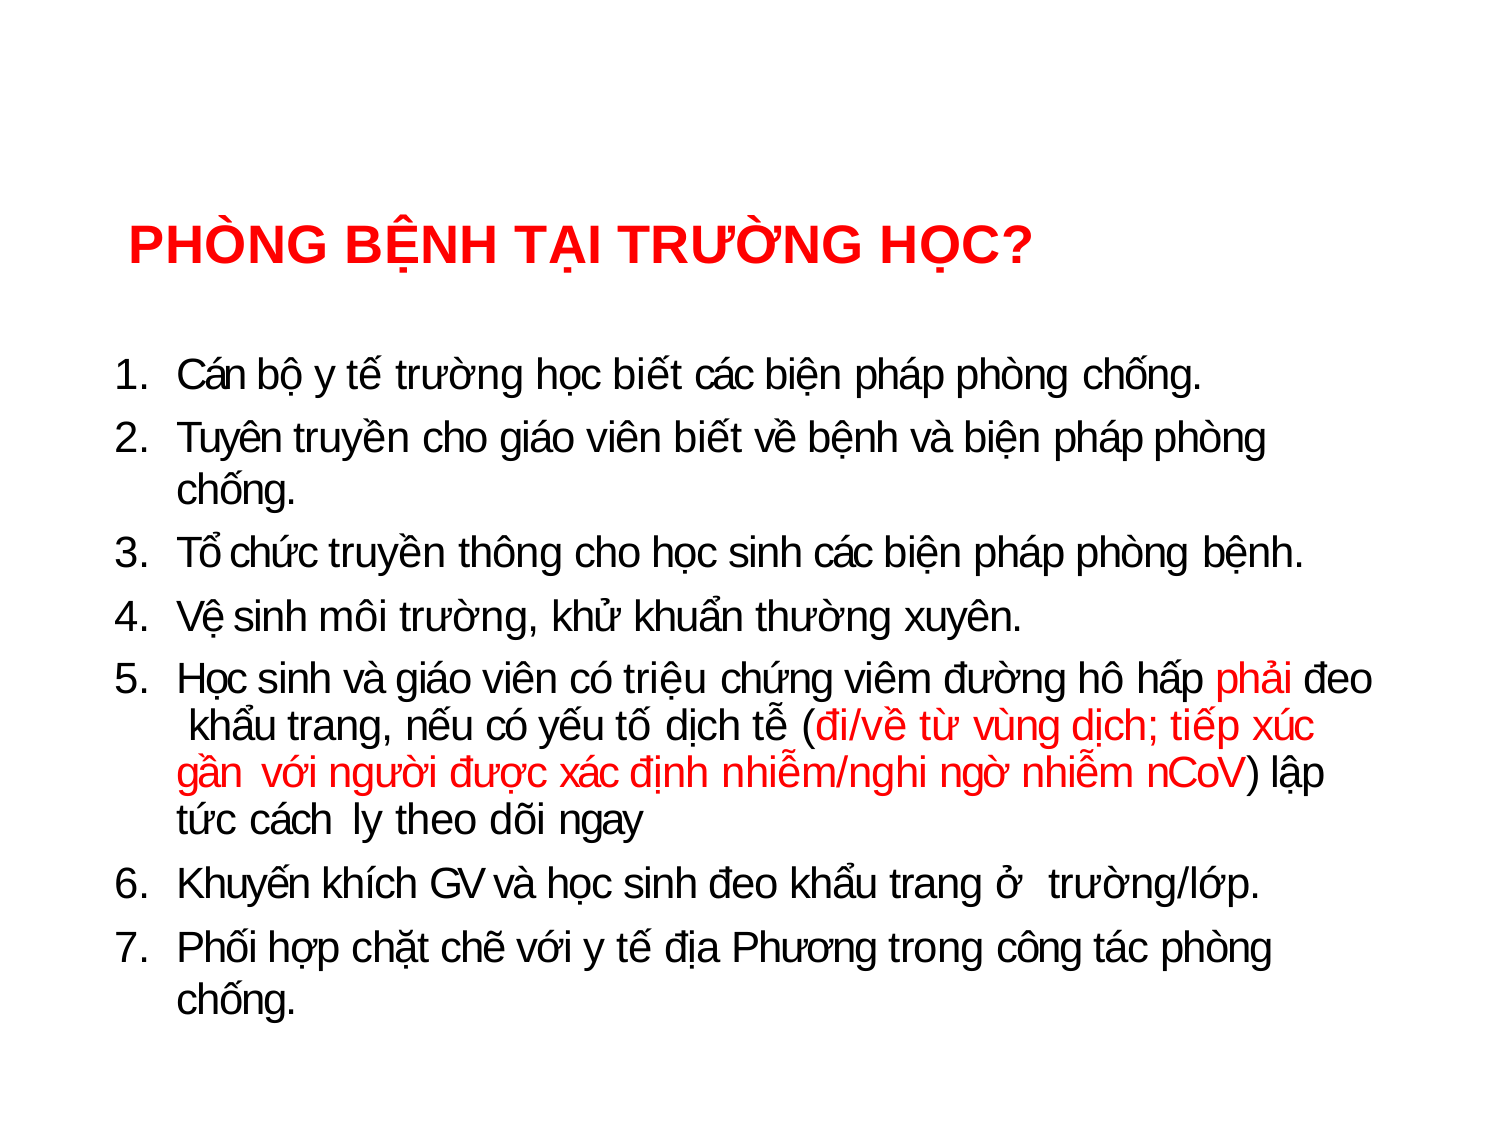

# PHÒNG BỆNH TẠI TRƯỜNG HỌC?
Cán bộ y tế trường học biết các biện pháp phòng chống.
Tuyên truyền cho giáo viên biết về bệnh và biện pháp phòng chống.
Tổ chức truyền thông cho học sinh các biện pháp phòng bệnh.
Vệ sinh môi trường, khử khuẩn thường xuyên.
Học sinh và giáo viên có triệu chứng viêm đường hô hấp phải đeo  khẩu trang, nếu có yếu tố dịch tễ (đi/về từ vùng dịch; tiếp xúc gần  với người được xác định nhiễm/nghi ngờ nhiễm nCoV) lập tức cách  ly theo dõi ngay
Khuyến khích GV và học sinh đeo khẩu trang ở  trường/lớp.
Phối hợp chặt chẽ với y tế địa Phương trong công tác phòng chống.